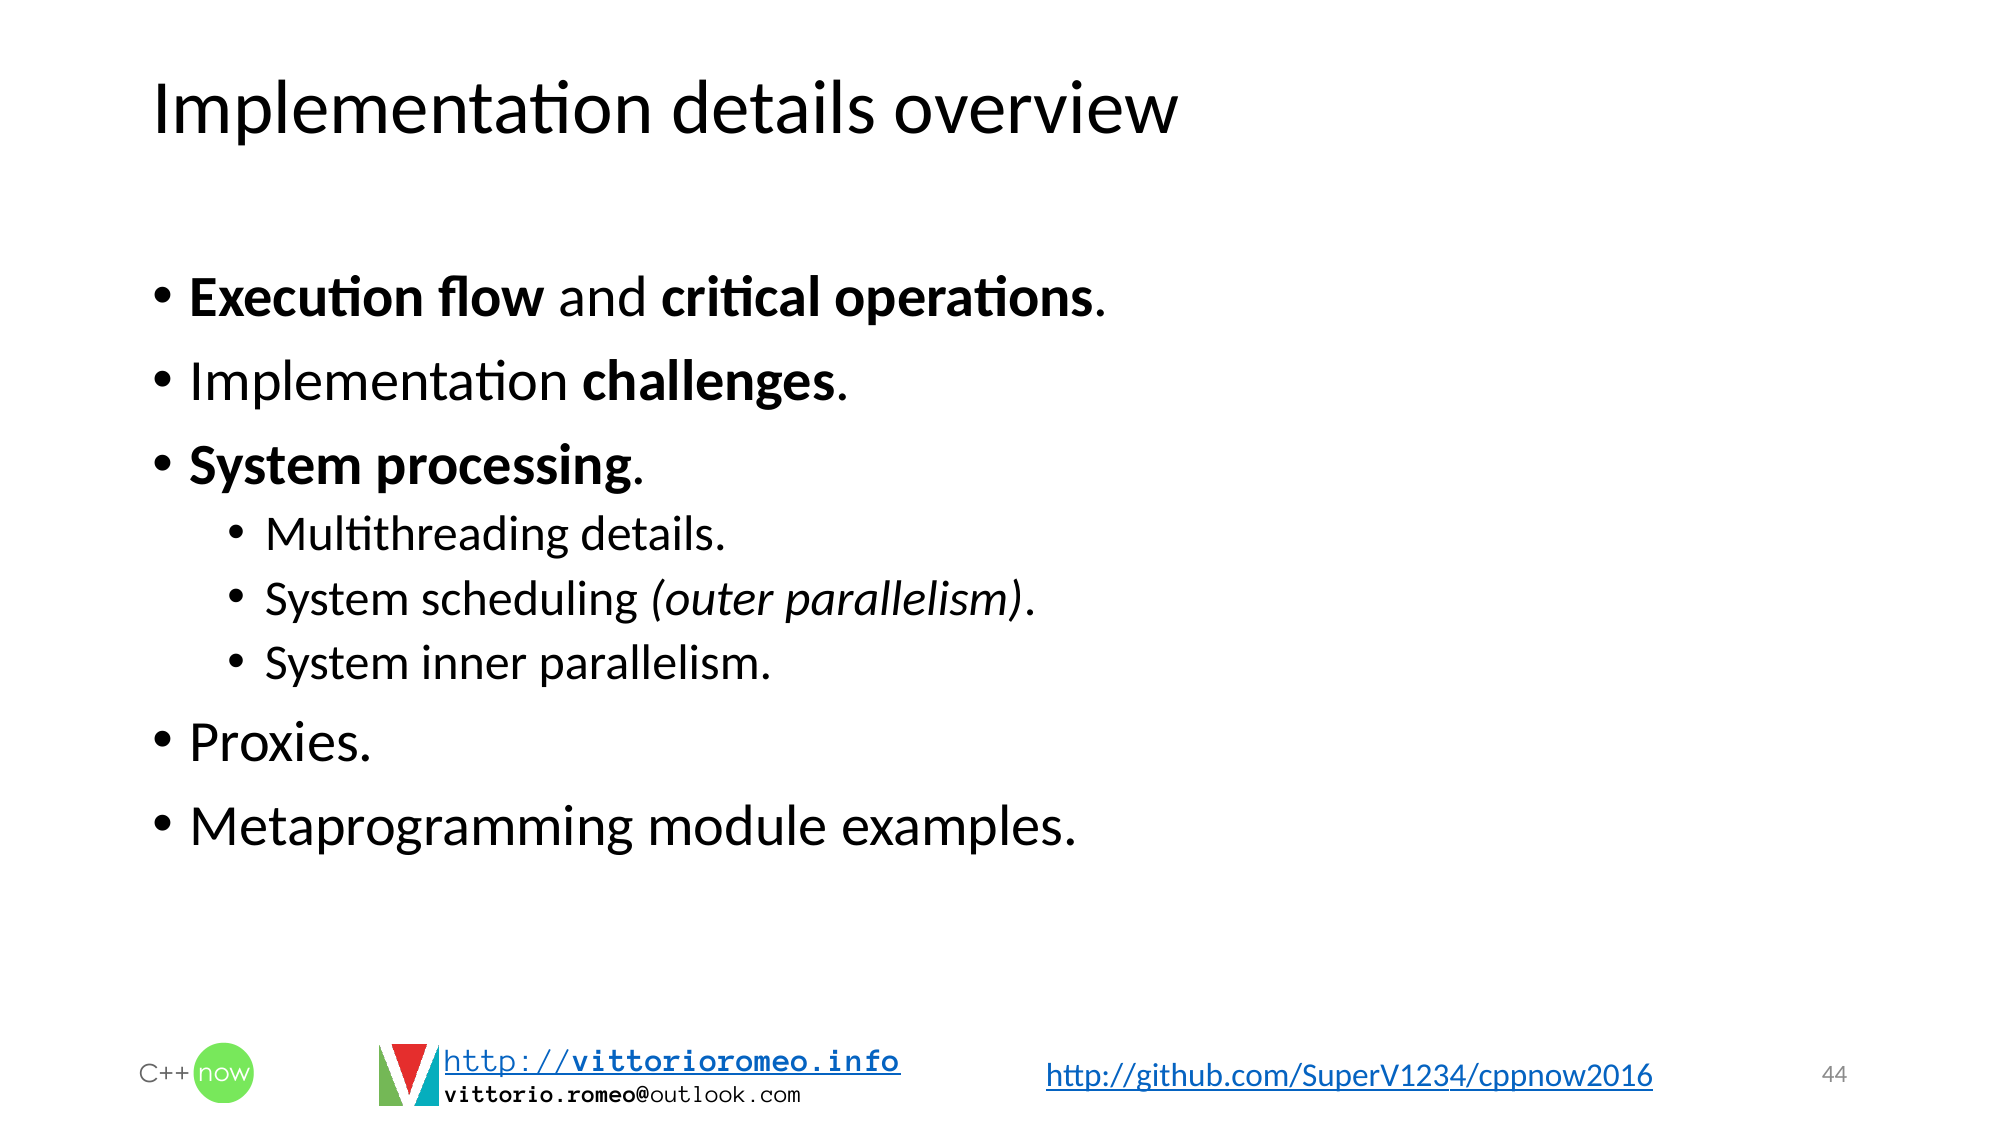

# Implementation details overview
Execution flow and critical operations.
Implementation challenges.
System processing.
Multithreading details.
System scheduling (outer parallelism).
System inner parallelism.
Proxies.
Metaprogramming module examples.
44